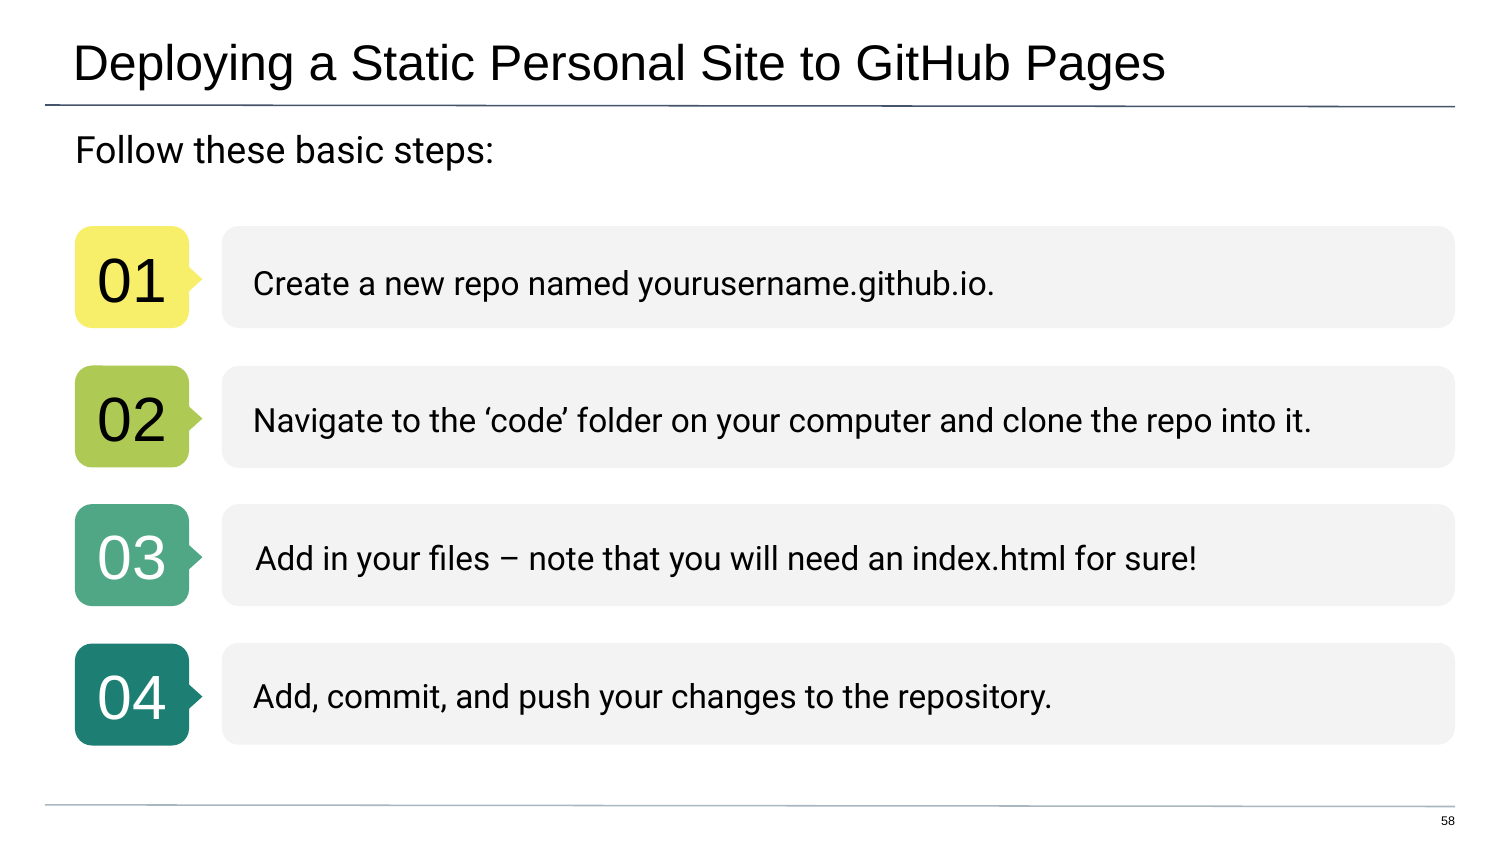

# Deploying a Static Personal Site to GitHub Pages
Follow these basic steps:
Create a new repo named yourusername.github.io.
Navigate to the ‘code’ folder on your computer and clone the repo into it.
Add in your files – note that you will need an index.html for sure!
Add, commit, and push your changes to the repository.